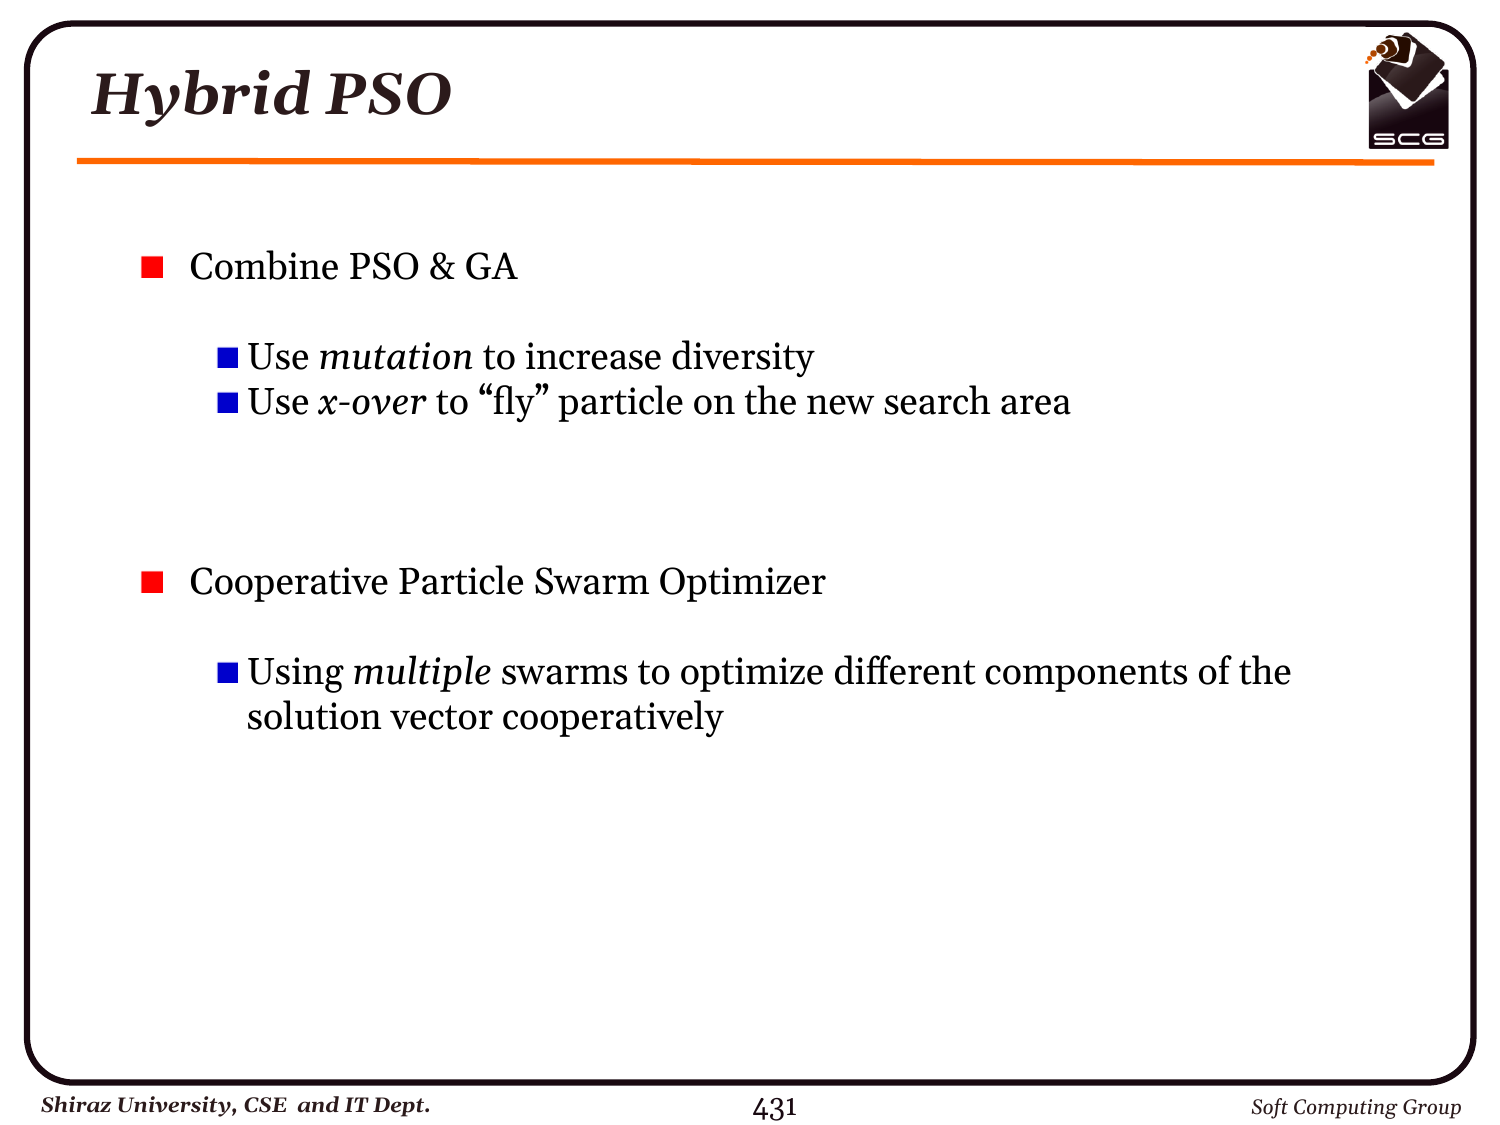

# Hybrid PSO
  Combine PSO & GA

Use mutation to increase diversity
Use x-over to “fly” particle on the new search area

  Cooperative Particle Swarm Optimizer

Using multiple swarms to optimize different components of the solution vector cooperatively
431